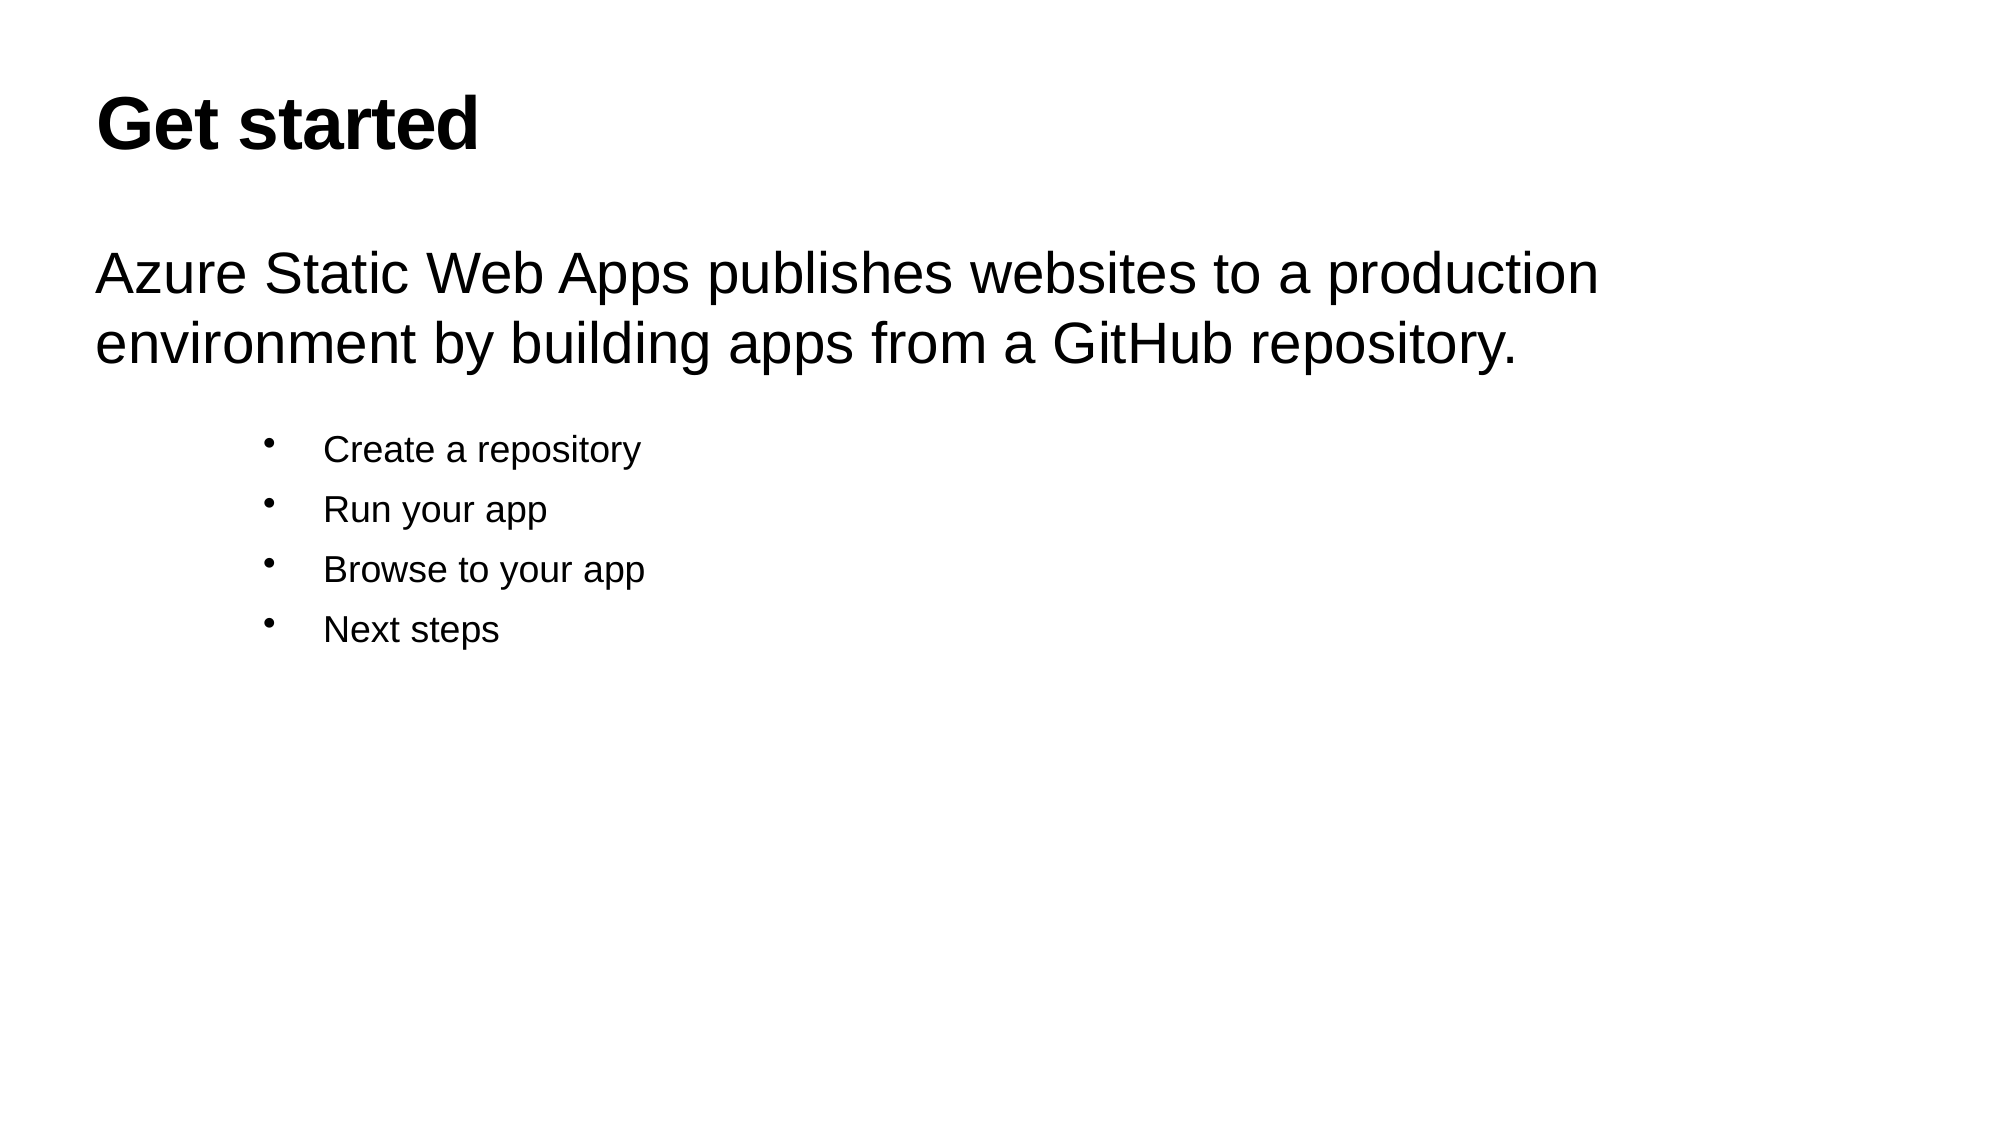

# Get started
Azure Static Web Apps publishes websites to a production environment by building apps from a GitHub repository.
Create a repository
Run your app
Browse to your app
Next steps